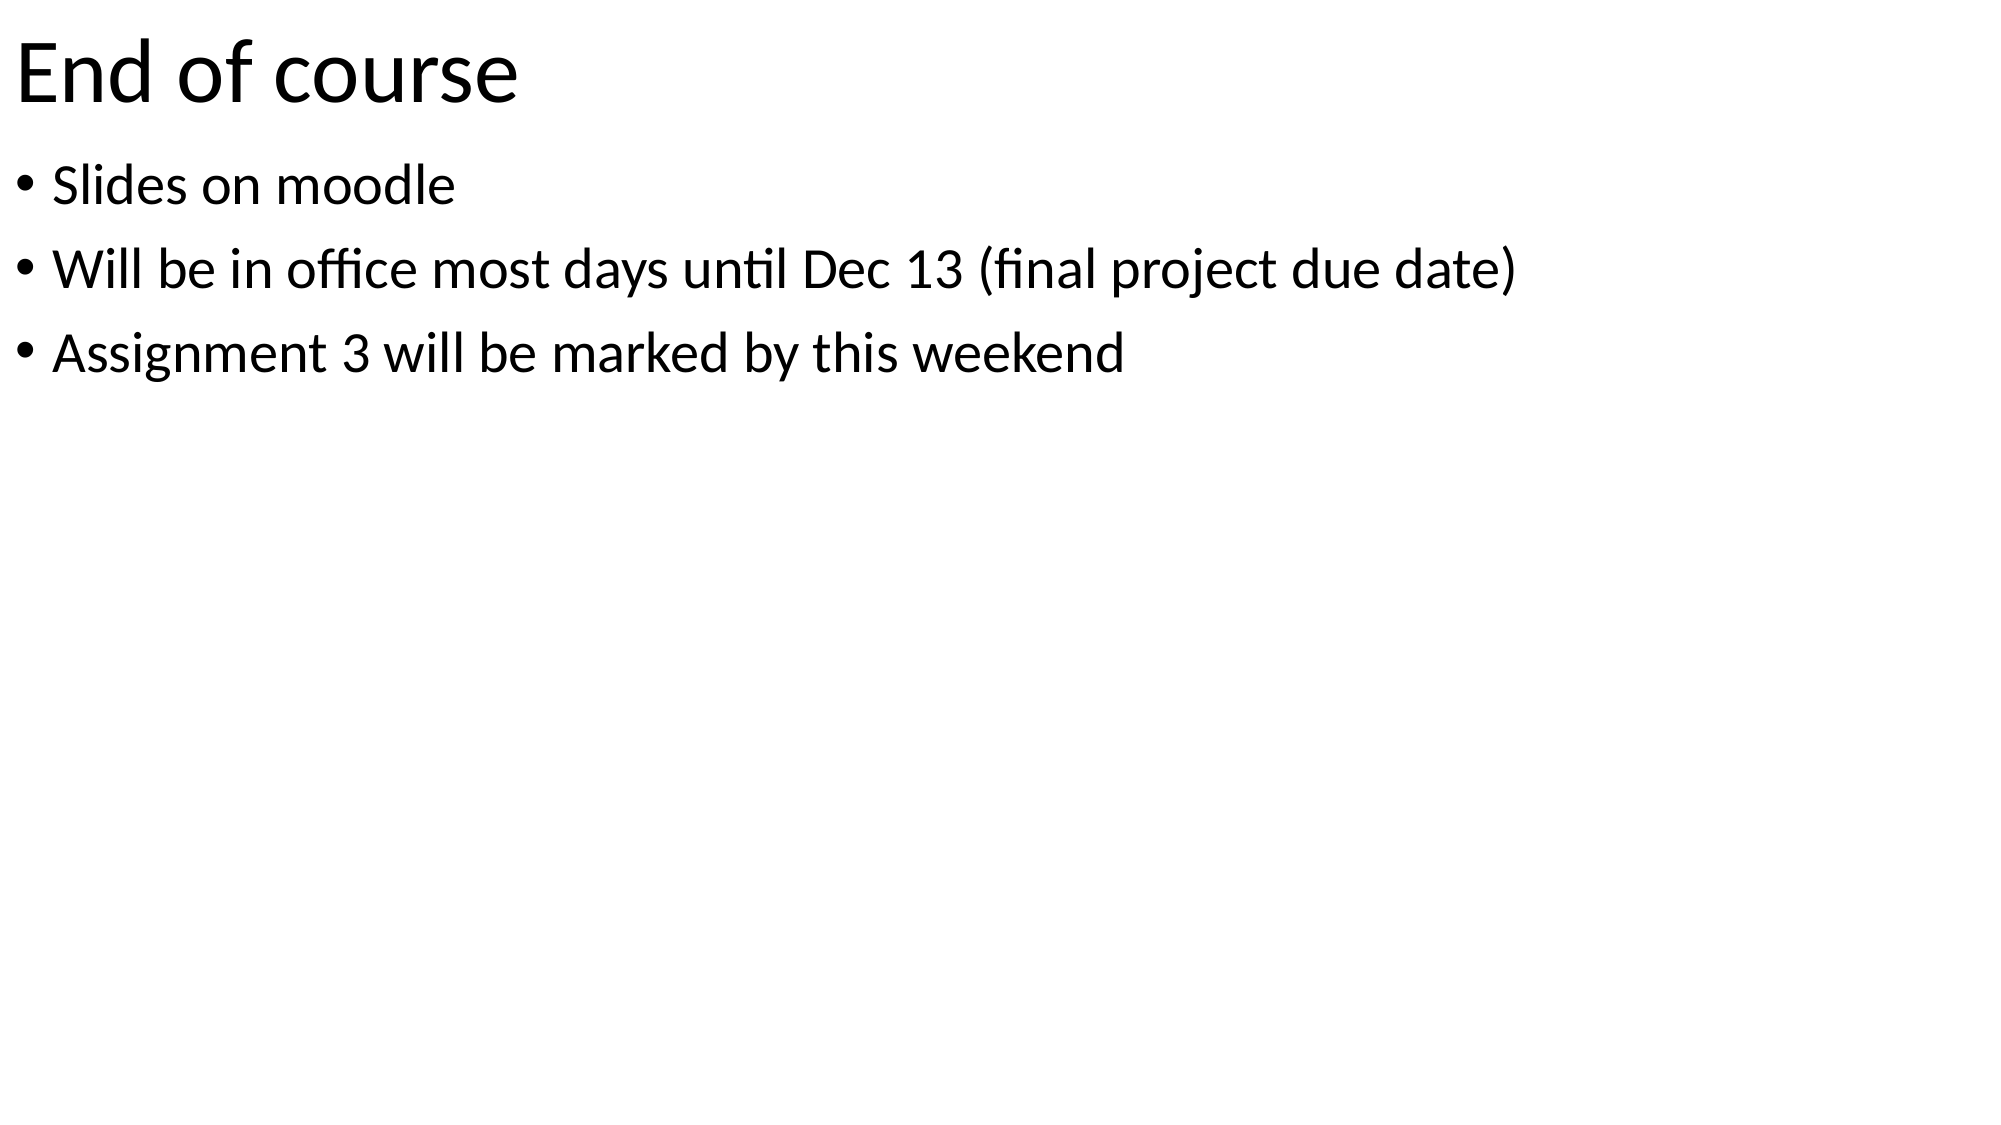

# End of course
Slides on moodle
Will be in office most days until Dec 13 (final project due date)
Assignment 3 will be marked by this weekend